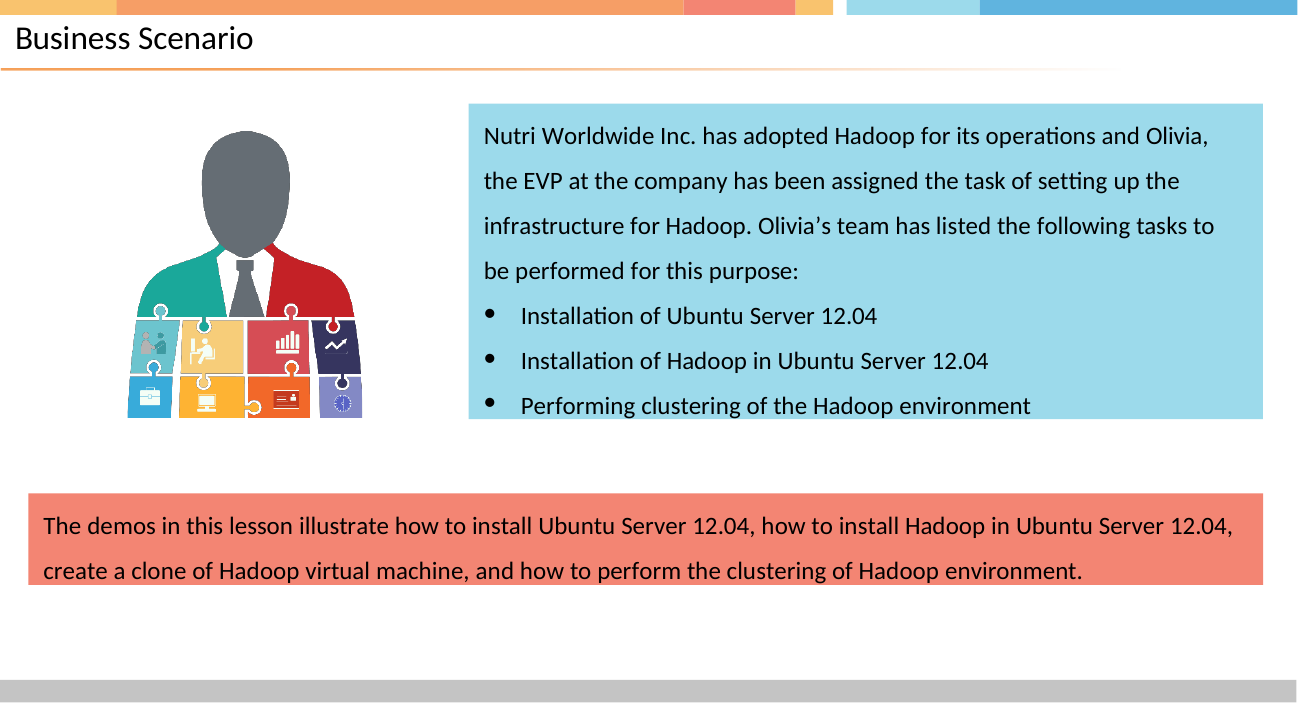

# Business Scenario

Nutri Worldwide Inc. has adopted Hadoop for its operations and Olivia, the EVP at the company has been assigned the task of setting up the infrastructure for Hadoop. Olivia’s team has listed the following tasks to be performed for this purpose:
Installation of Ubuntu Server 12.04
Installation of Hadoop in Ubuntu Server 12.04
Performing clustering of the Hadoop environment

The demos in this lesson illustrate how to install Ubuntu Server 12.04, how to install Hadoop in Ubuntu Server 12.04,
create a clone of Hadoop virtual machine, and how to perform the clustering of Hadoop environment.